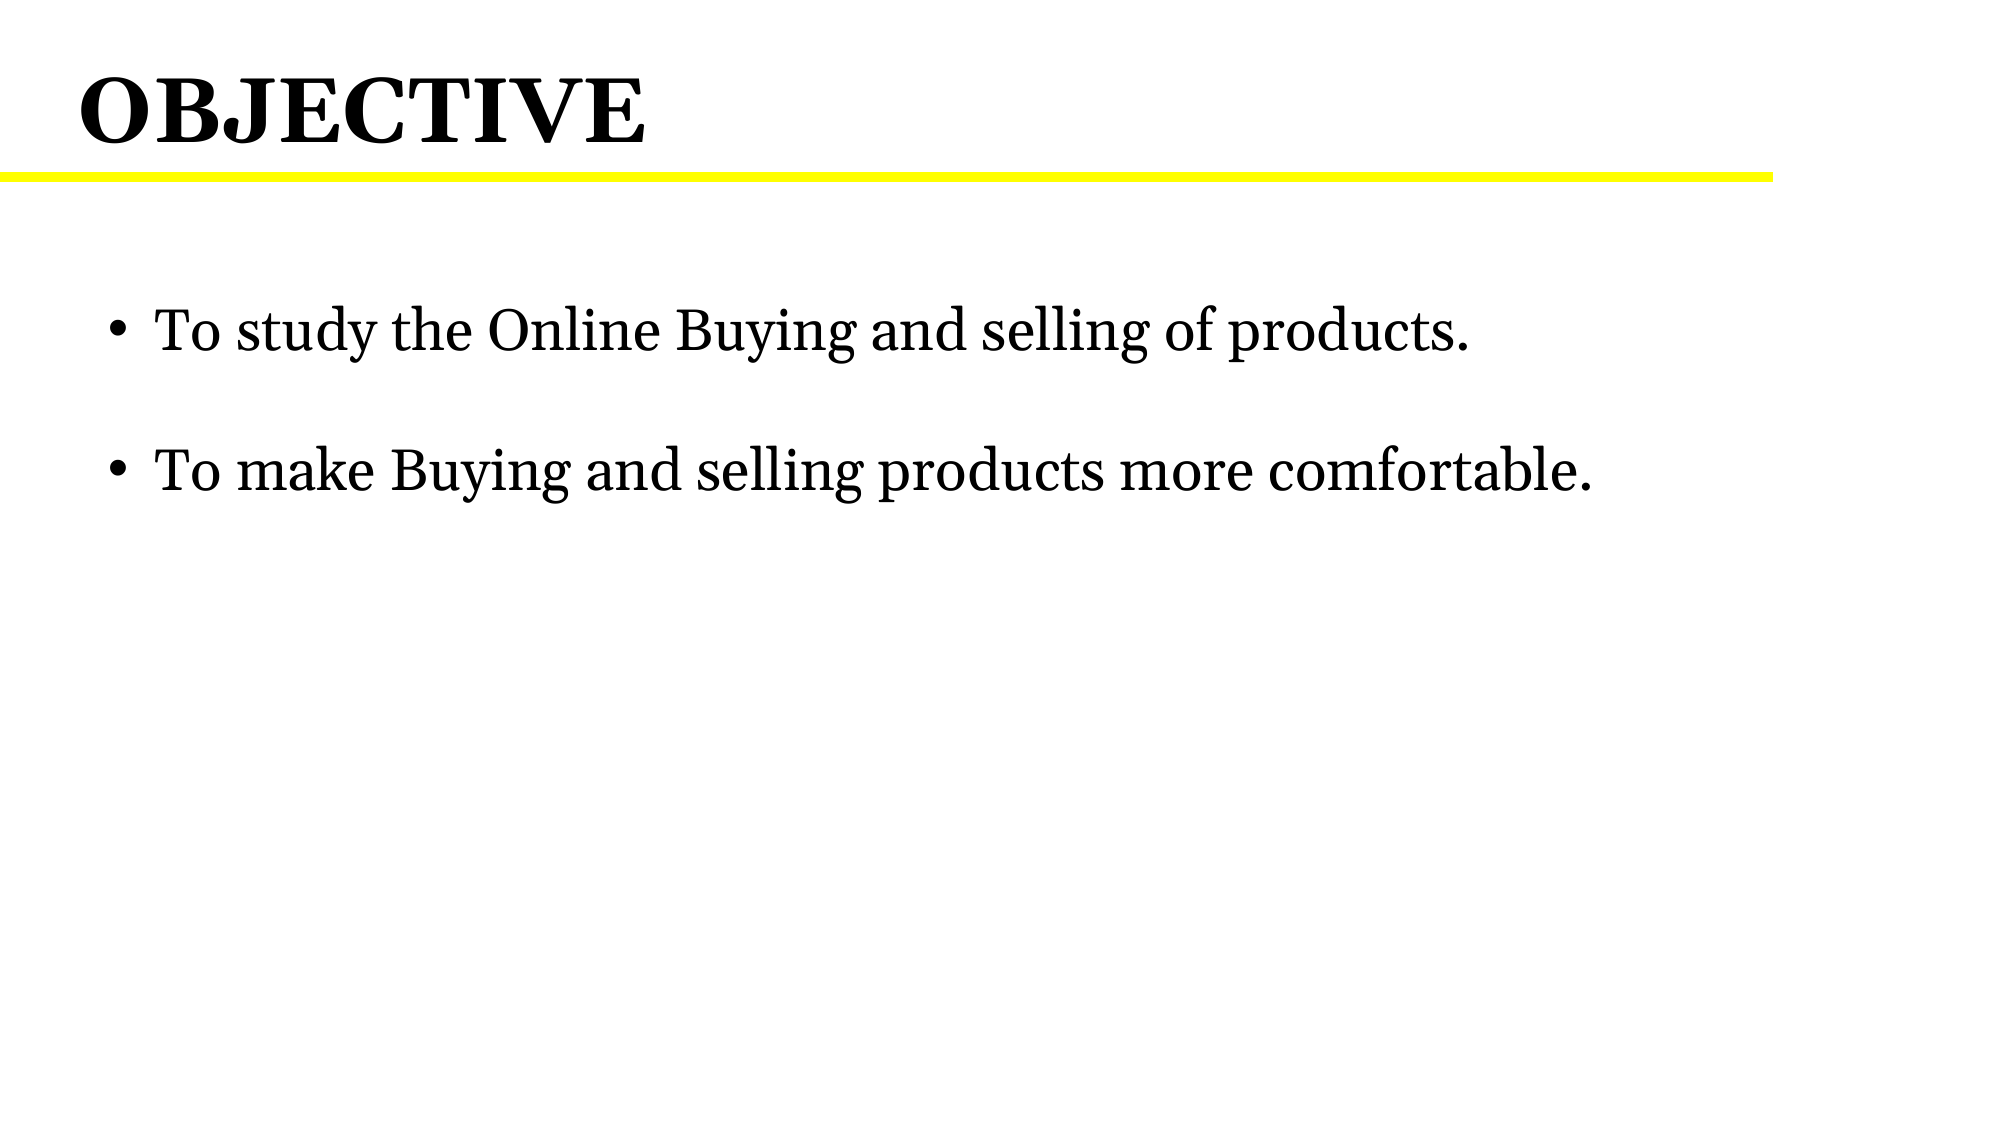

OBJECTIVE

To study the Online Buying and selling of products.
To make Buying and selling products more comfortable.